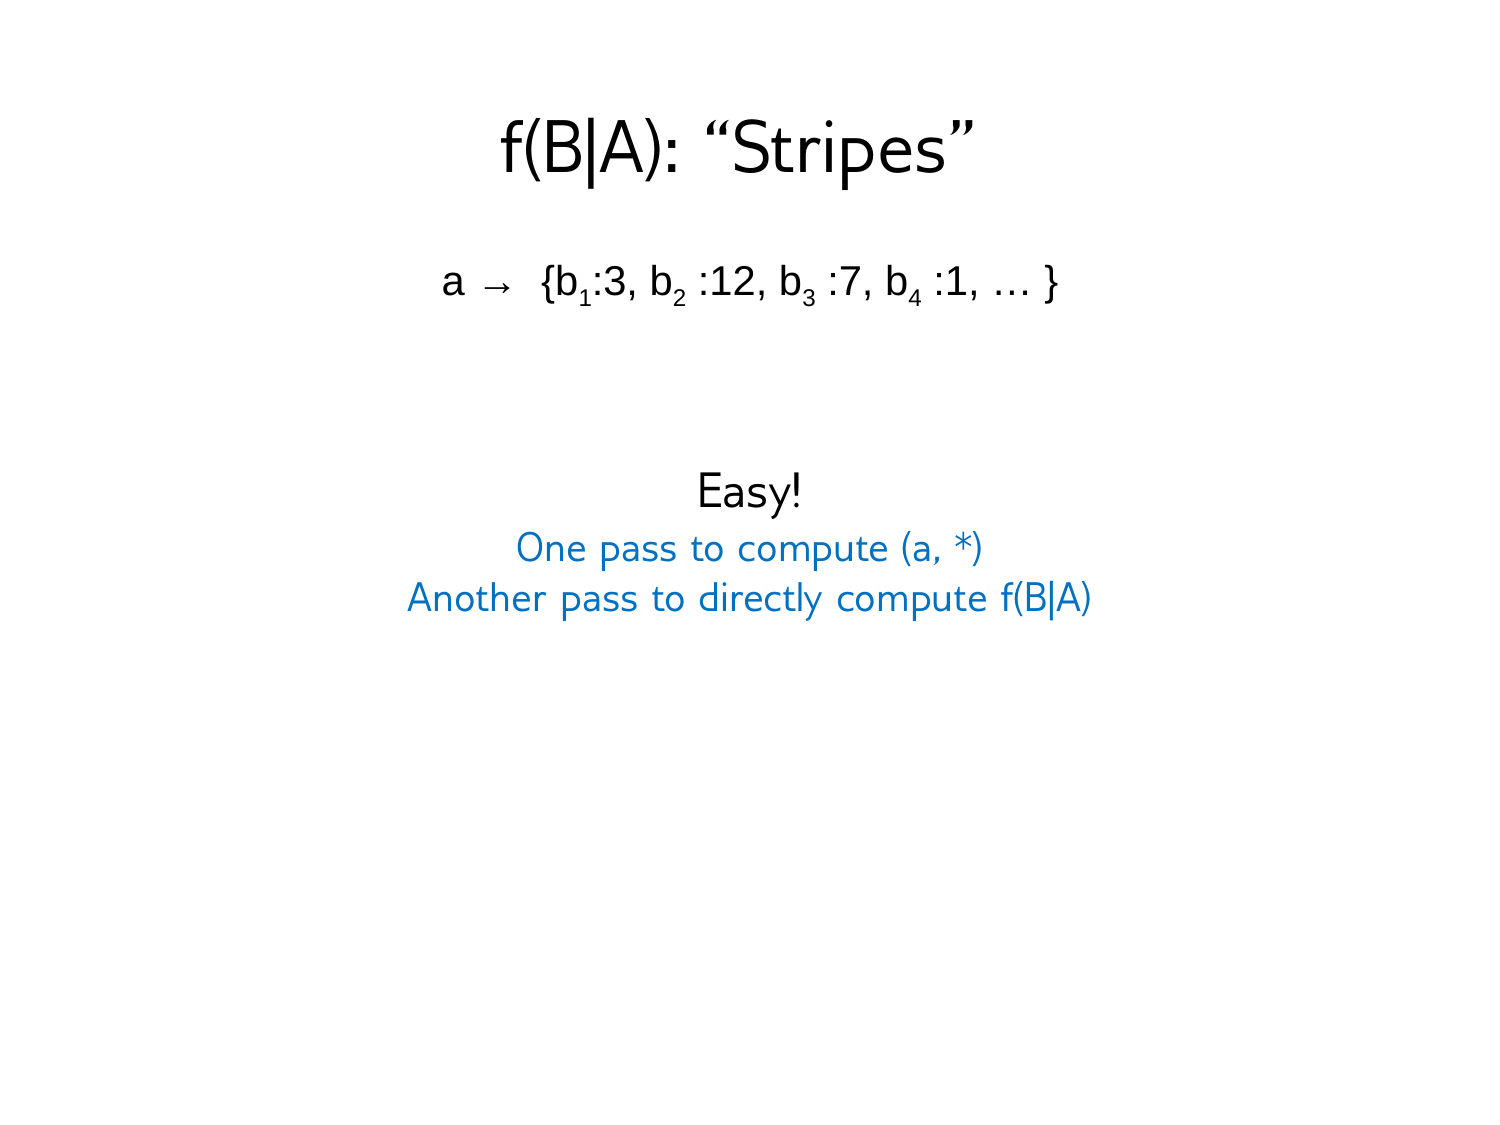

f(B|A): “Stripes”
a →  {b1:3, b2 :12, b3 :7, b4 :1, … }
Easy!
One pass to compute (a, *)
Another pass to directly compute f(B|A)